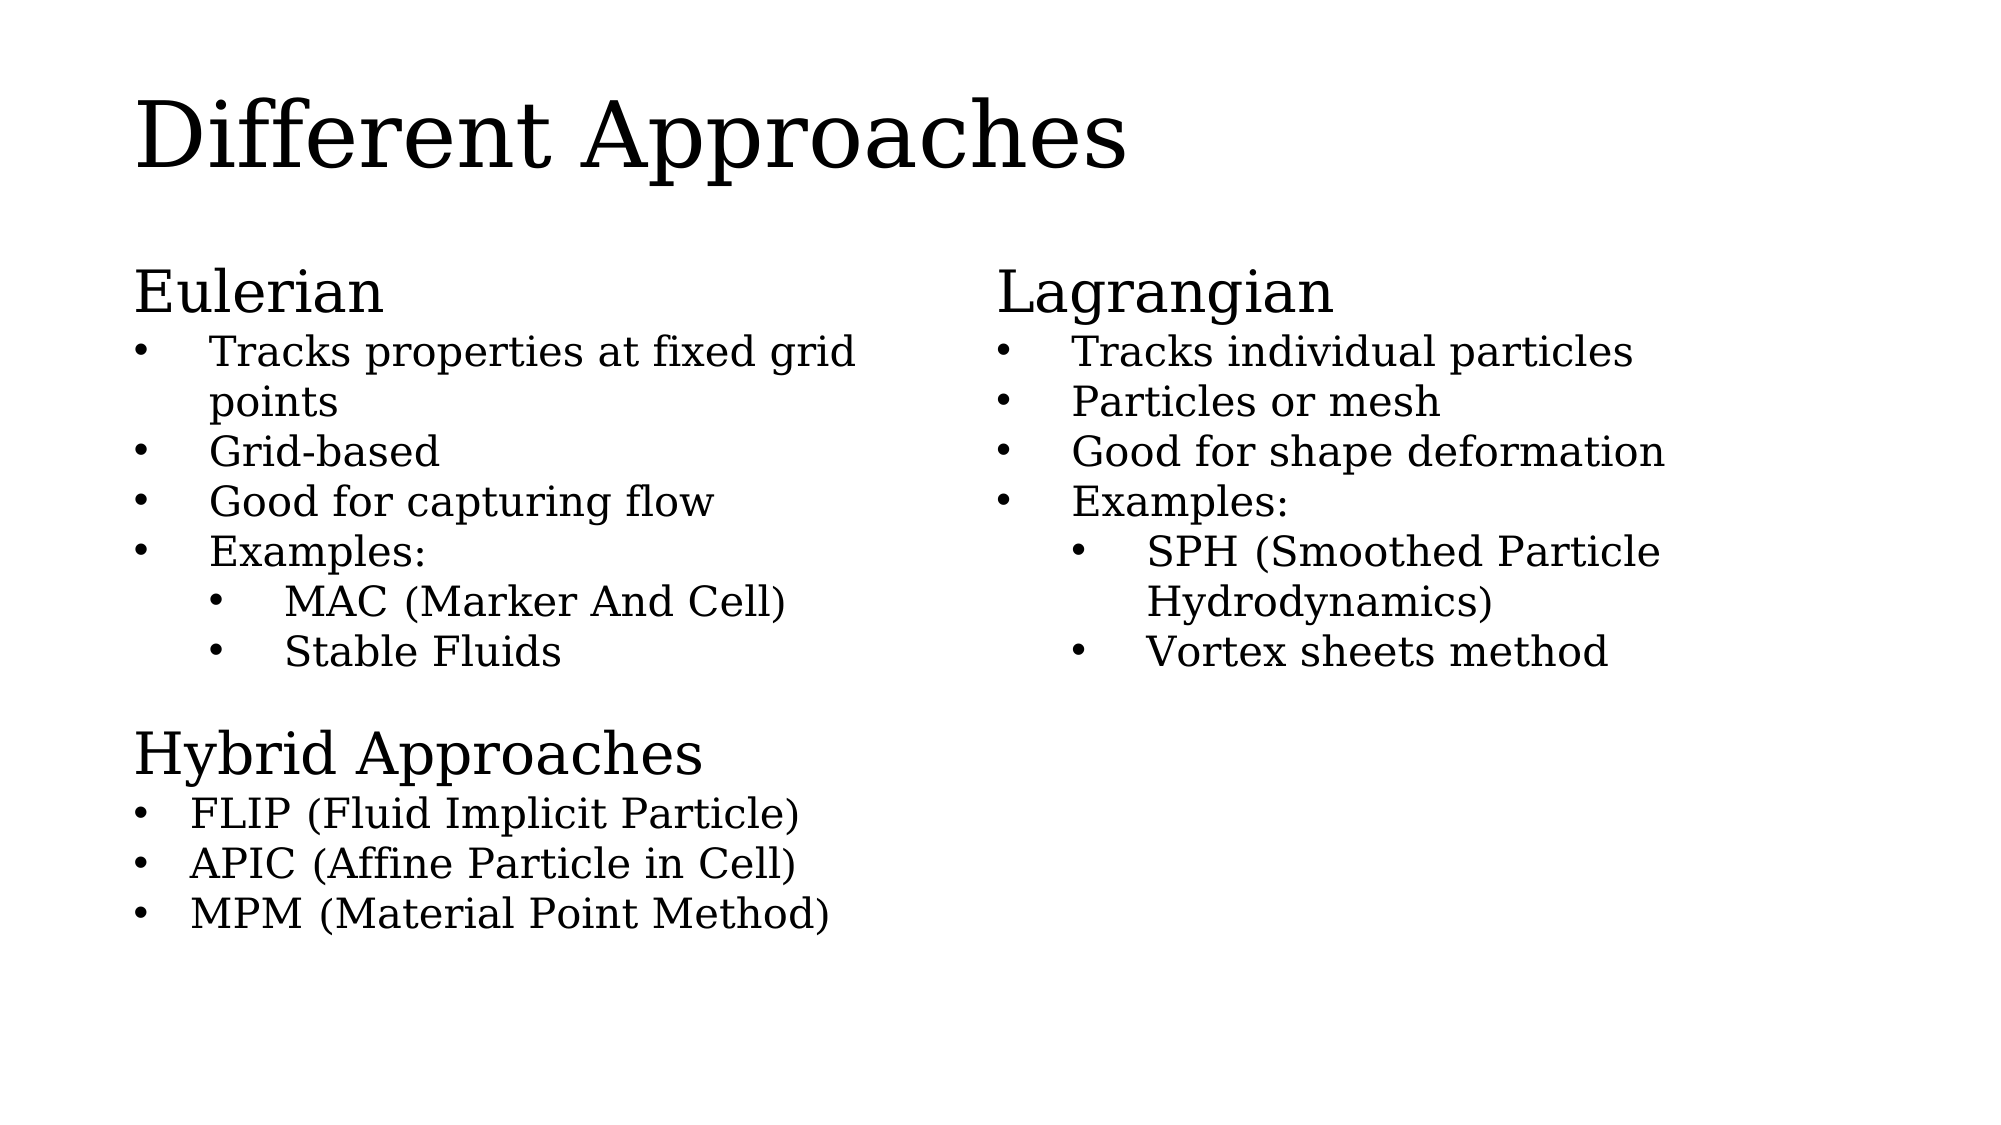

# Different Approaches
Eulerian
Tracks properties at fixed grid points
Grid-based
Good for capturing flow
Examples:
MAC (Marker And Cell)
Stable Fluids
Lagrangian
Tracks individual particles
Particles or mesh
Good for shape deformation
Examples:
SPH (Smoothed Particle Hydrodynamics)
Vortex sheets method
Hybrid Approaches
FLIP (Fluid Implicit Particle)
APIC (Affine Particle in Cell)
MPM (Material Point Method)